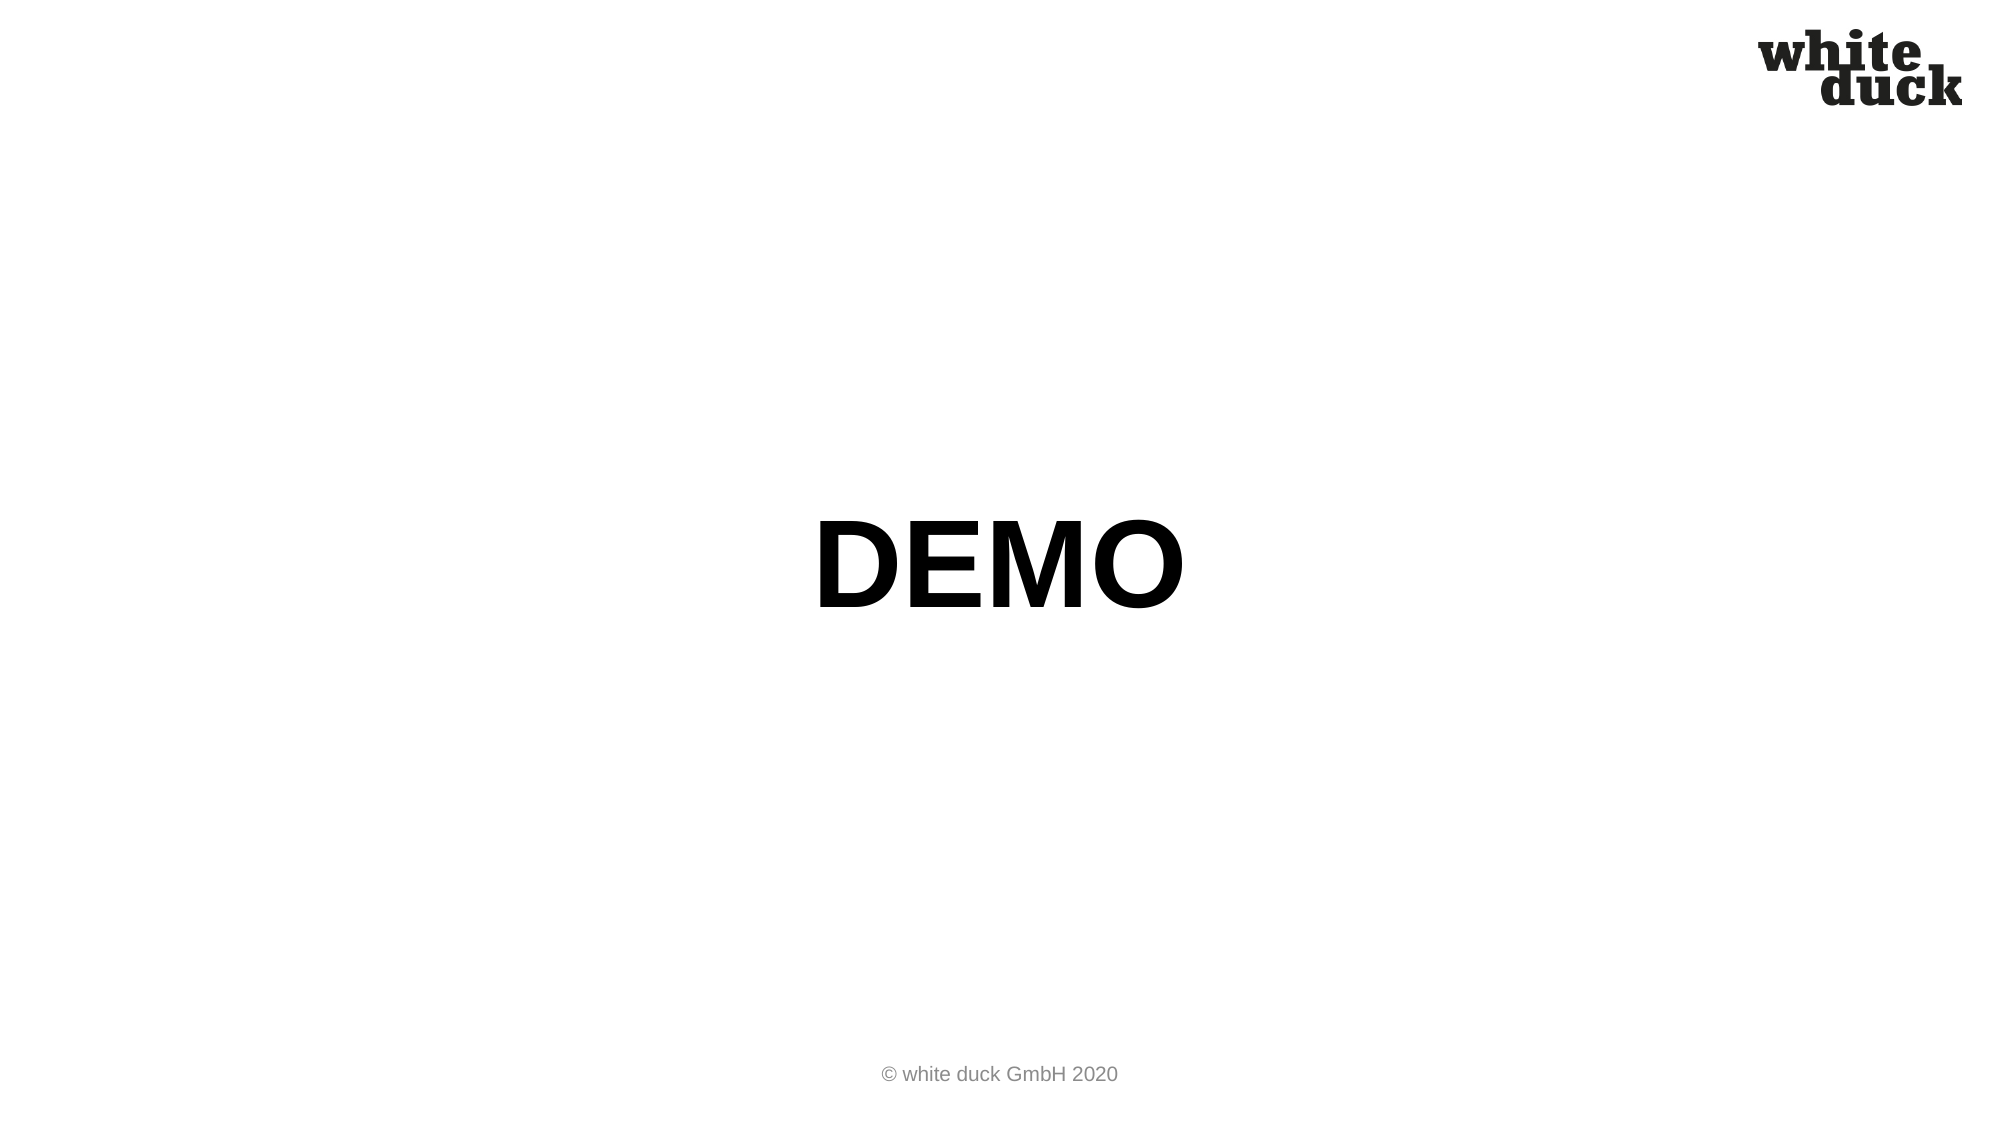

#
DEMO
© white duck GmbH 2020